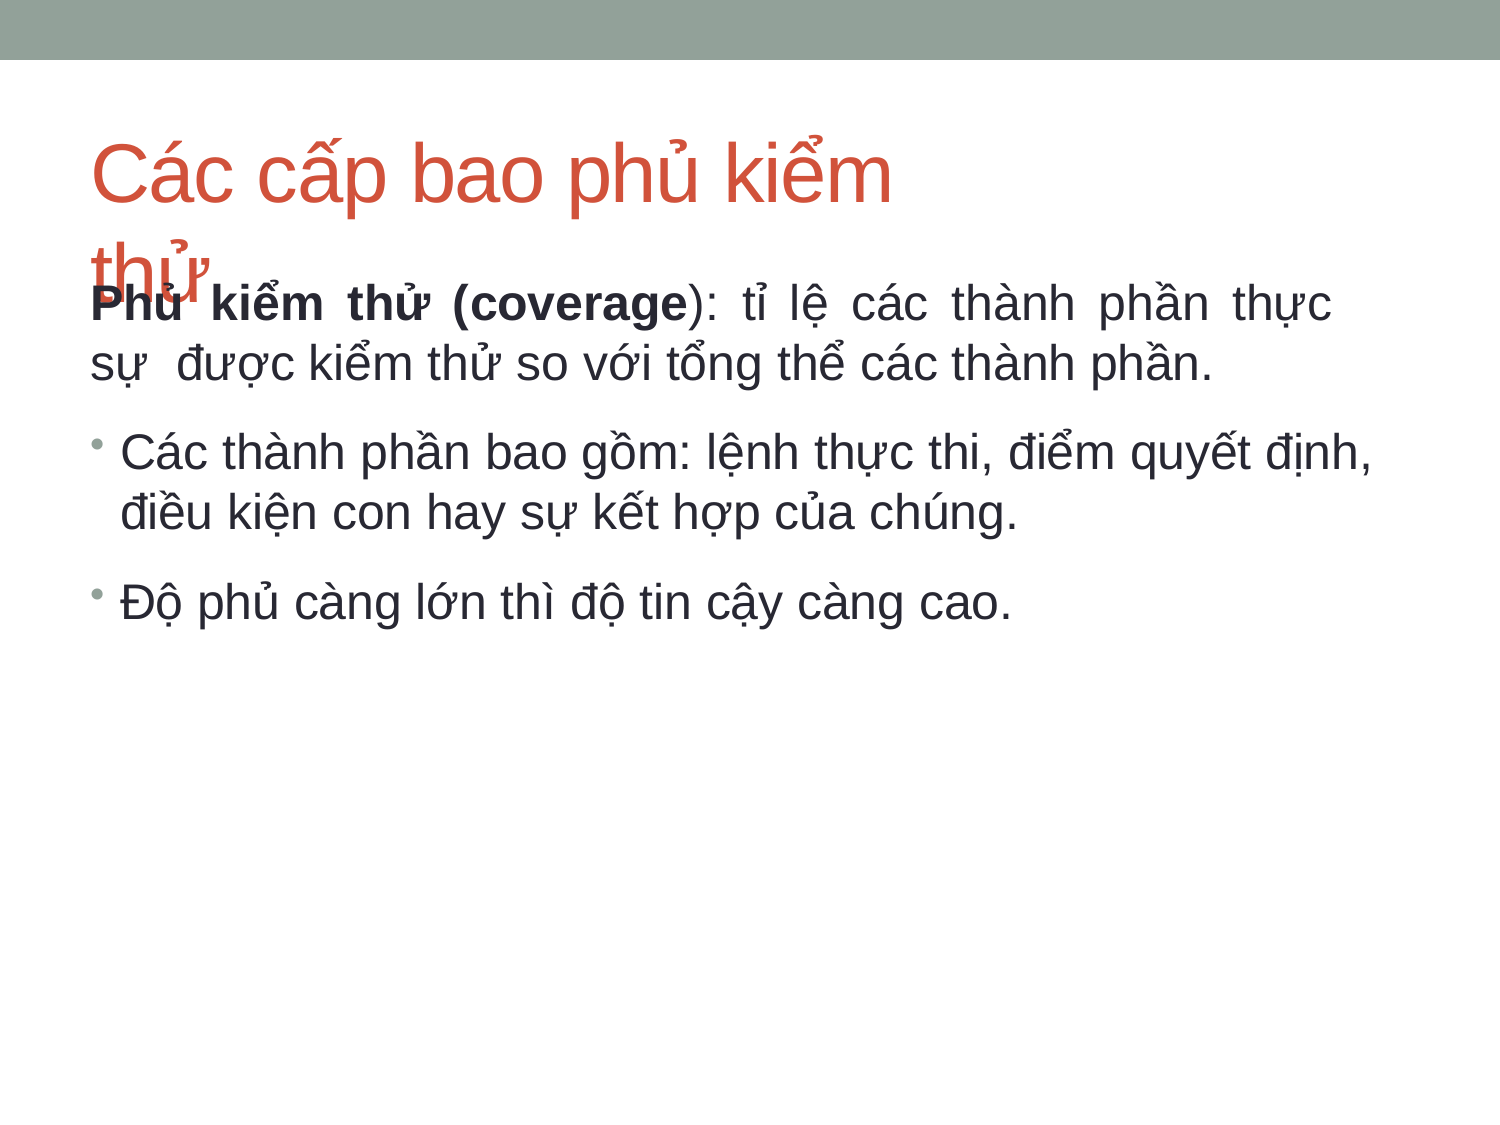

# Các cấp bao phủ kiểm thử
Phủ	kiểm	thử	(coverage):	tỉ	lệ	các	thành	phần	thực	sự  được kiểm thử so với tổng thể các thành phần.
Các thành phần bao gồm: lệnh thực thi, điểm quyết định,  điều kiện con hay sự kết hợp của chúng.
Độ phủ càng lớn thì độ tin cậy càng cao.